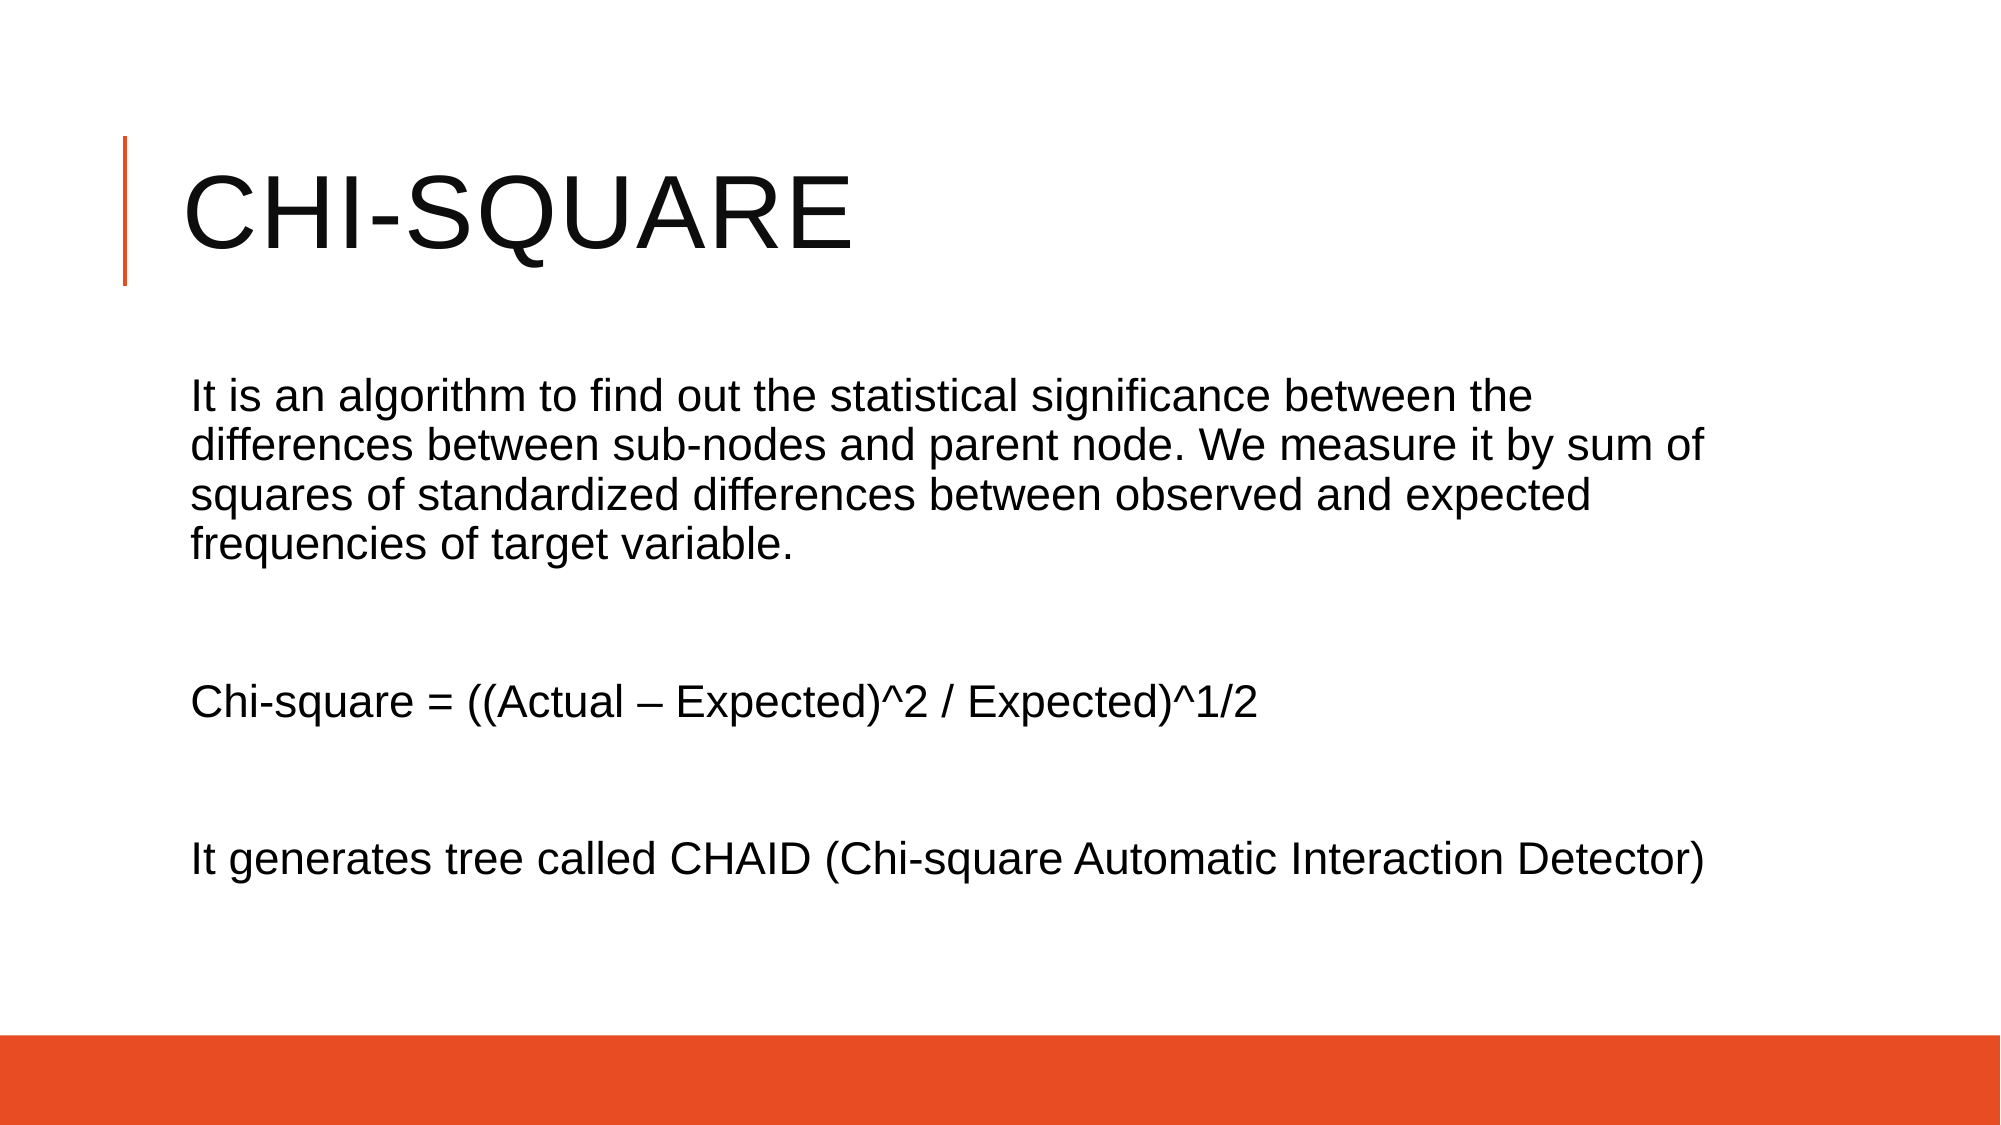

# Chi-Square
It is an algorithm to find out the statistical significance between the differences between sub-nodes and parent node. We measure it by sum of squares of standardized differences between observed and expected frequencies of target variable.

Chi-square = ((Actual – Expected)^2 / Expected)^1/2

It generates tree called CHAID (Chi-square Automatic Interaction Detector)